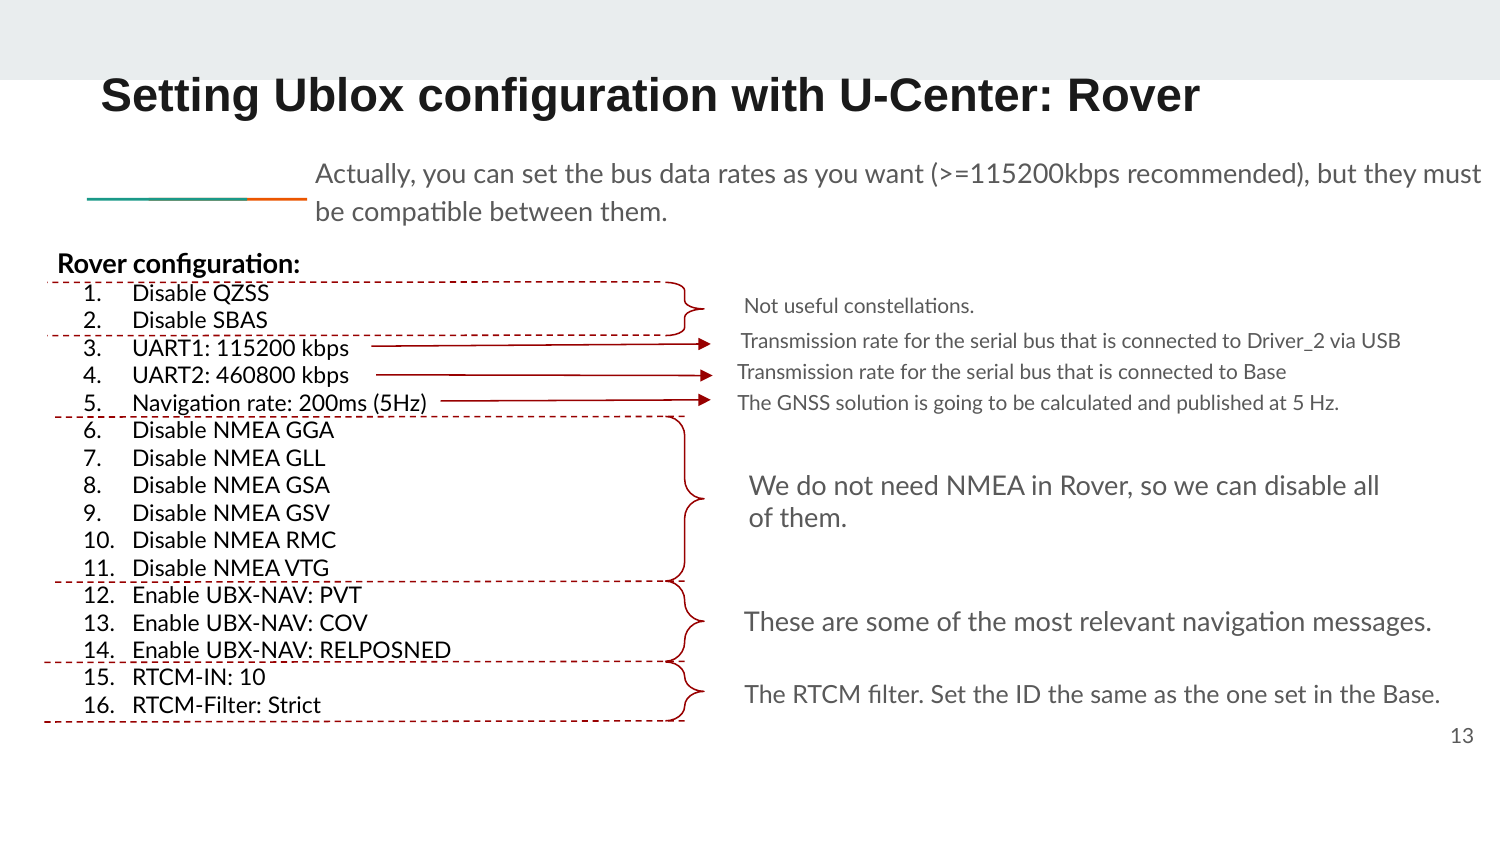

# Setting Ublox configuration with U-Center: Rover
Actually, you can set the bus data rates as you want (>=115200kbps recommended), but they must be compatible between them.
Rover configuration:
Disable QZSS
Disable SBAS
UART1: 115200 kbps
UART2: 460800 kbps
Navigation rate: 200ms (5Hz)
Disable NMEA GGA
Disable NMEA GLL
Disable NMEA GSA
Disable NMEA GSV
Disable NMEA RMC
Disable NMEA VTG
Enable UBX-NAV: PVT
Enable UBX-NAV: COV
Enable UBX-NAV: RELPOSNED
RTCM-IN: 10
RTCM-Filter: Strict
Not useful constellations.

Transmission rate for the serial bus that is connected to Driver_2 via USB
Transmission rate for the serial bus that is connected to Base
The GNSS solution is going to be calculated and published at 5 Hz.

We do not need NMEA in Rover, so we can disable all of them.

These are some of the most relevant navigation messages.

The RTCM filter. Set the ID the same as the one set in the Base.
13